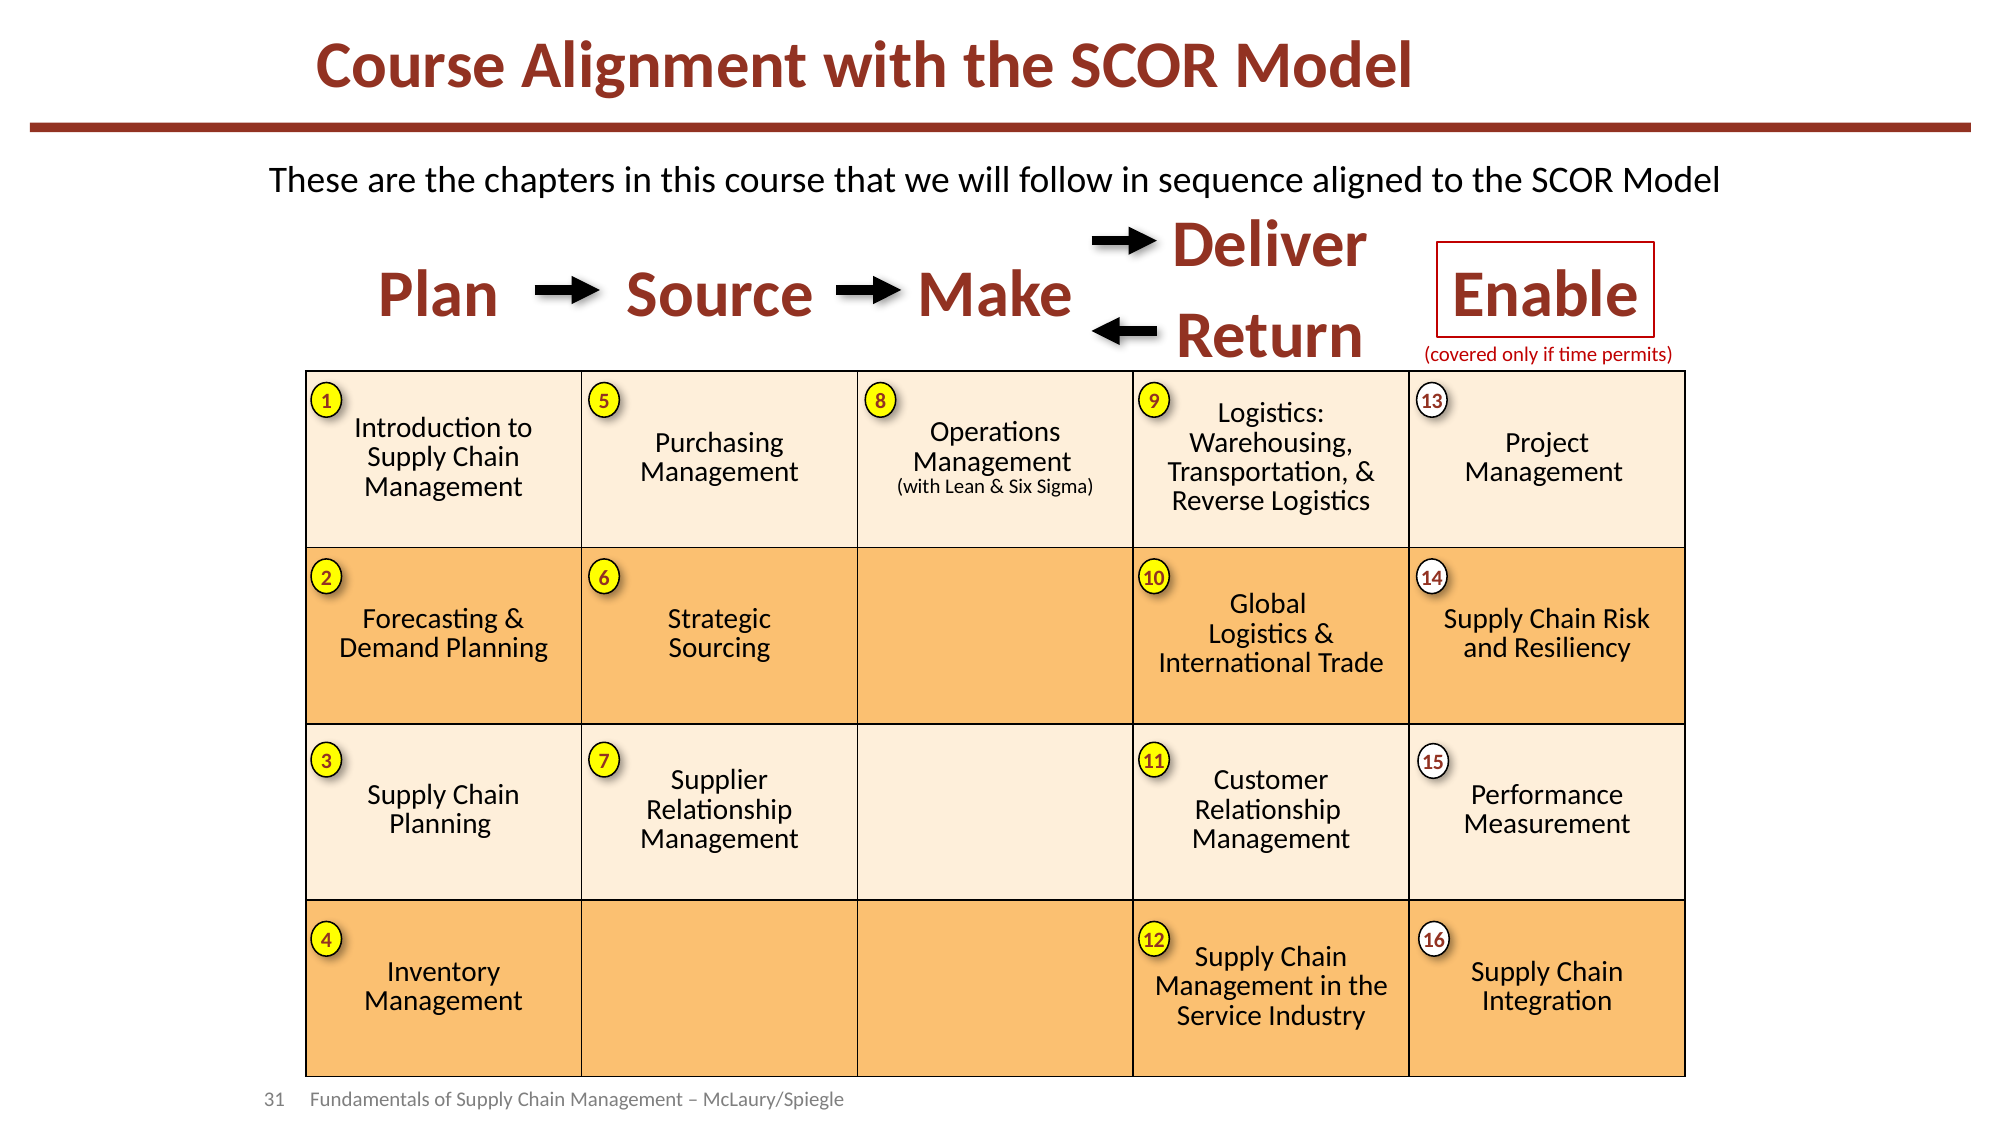

Course Alignment with the SCOR Model
These are the chapters in this course that we will follow in sequence aligned to the SCOR Model
Deliver
Plan
Source
Make
Enable
Return
(covered only if time permits)
| Introduction to Supply Chain Management | Purchasing Management | Operations Management (with Lean & Six Sigma) | Logistics: Warehousing, Transportation, & Reverse Logistics | Project Management |
| --- | --- | --- | --- | --- |
| Forecasting & Demand Planning | Strategic Sourcing |  | Global Logistics & International Trade | Supply Chain Risk and Resiliency |
| Supply Chain Planning | Supplier Relationship Management |  | Customer Relationship Management | Performance Measurement |
| Inventory Management |  |  | Supply Chain Management in the Service Industry | Supply Chain Integration |
1
5
8
9
13
2
6
10
14
3
7
11
15
16
4
12
31
Fundamentals of Supply Chain Management – McLaury/Spiegle